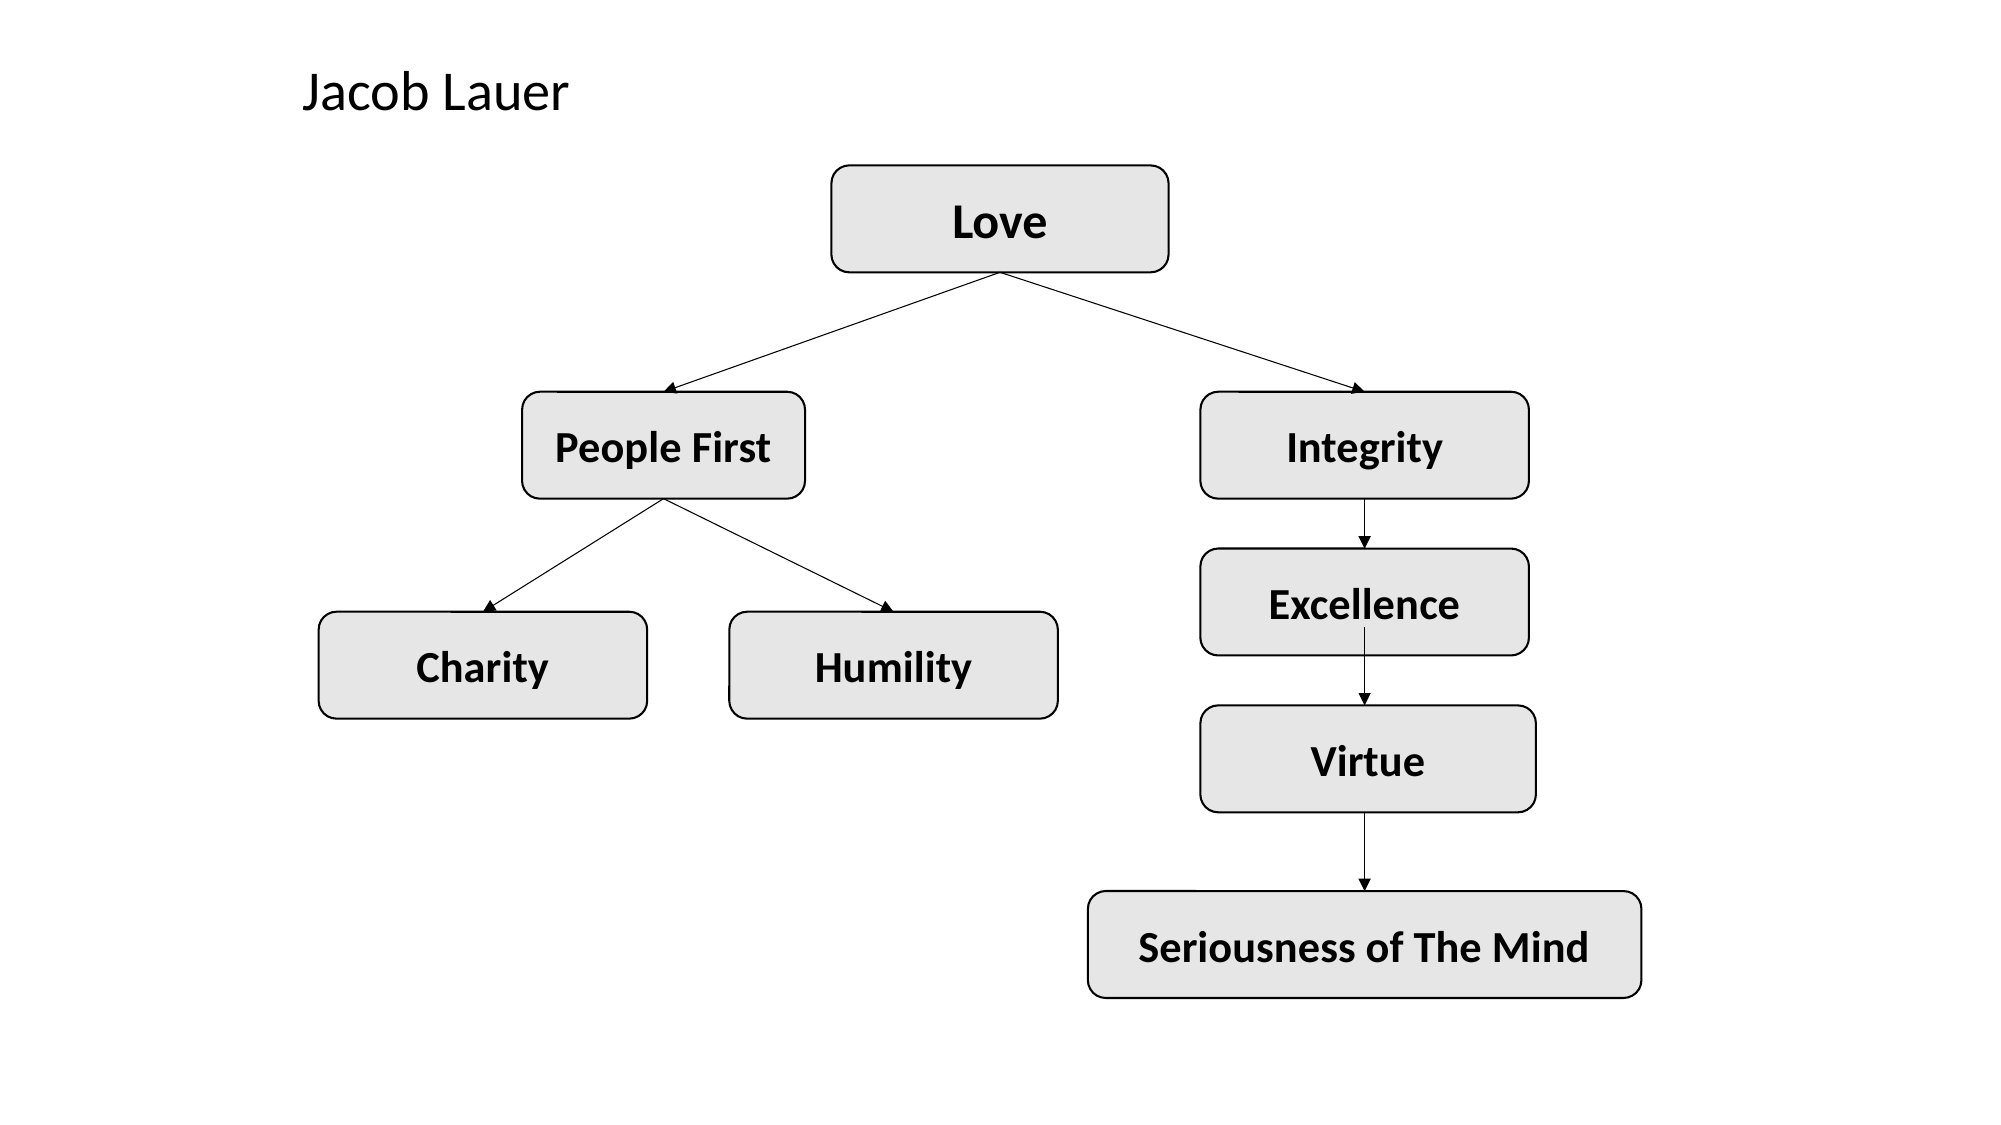

Jacob Lauer
Love
People First
Integrity
Excellence
Charity
Humility
Virtue
Seriousness of The Mind